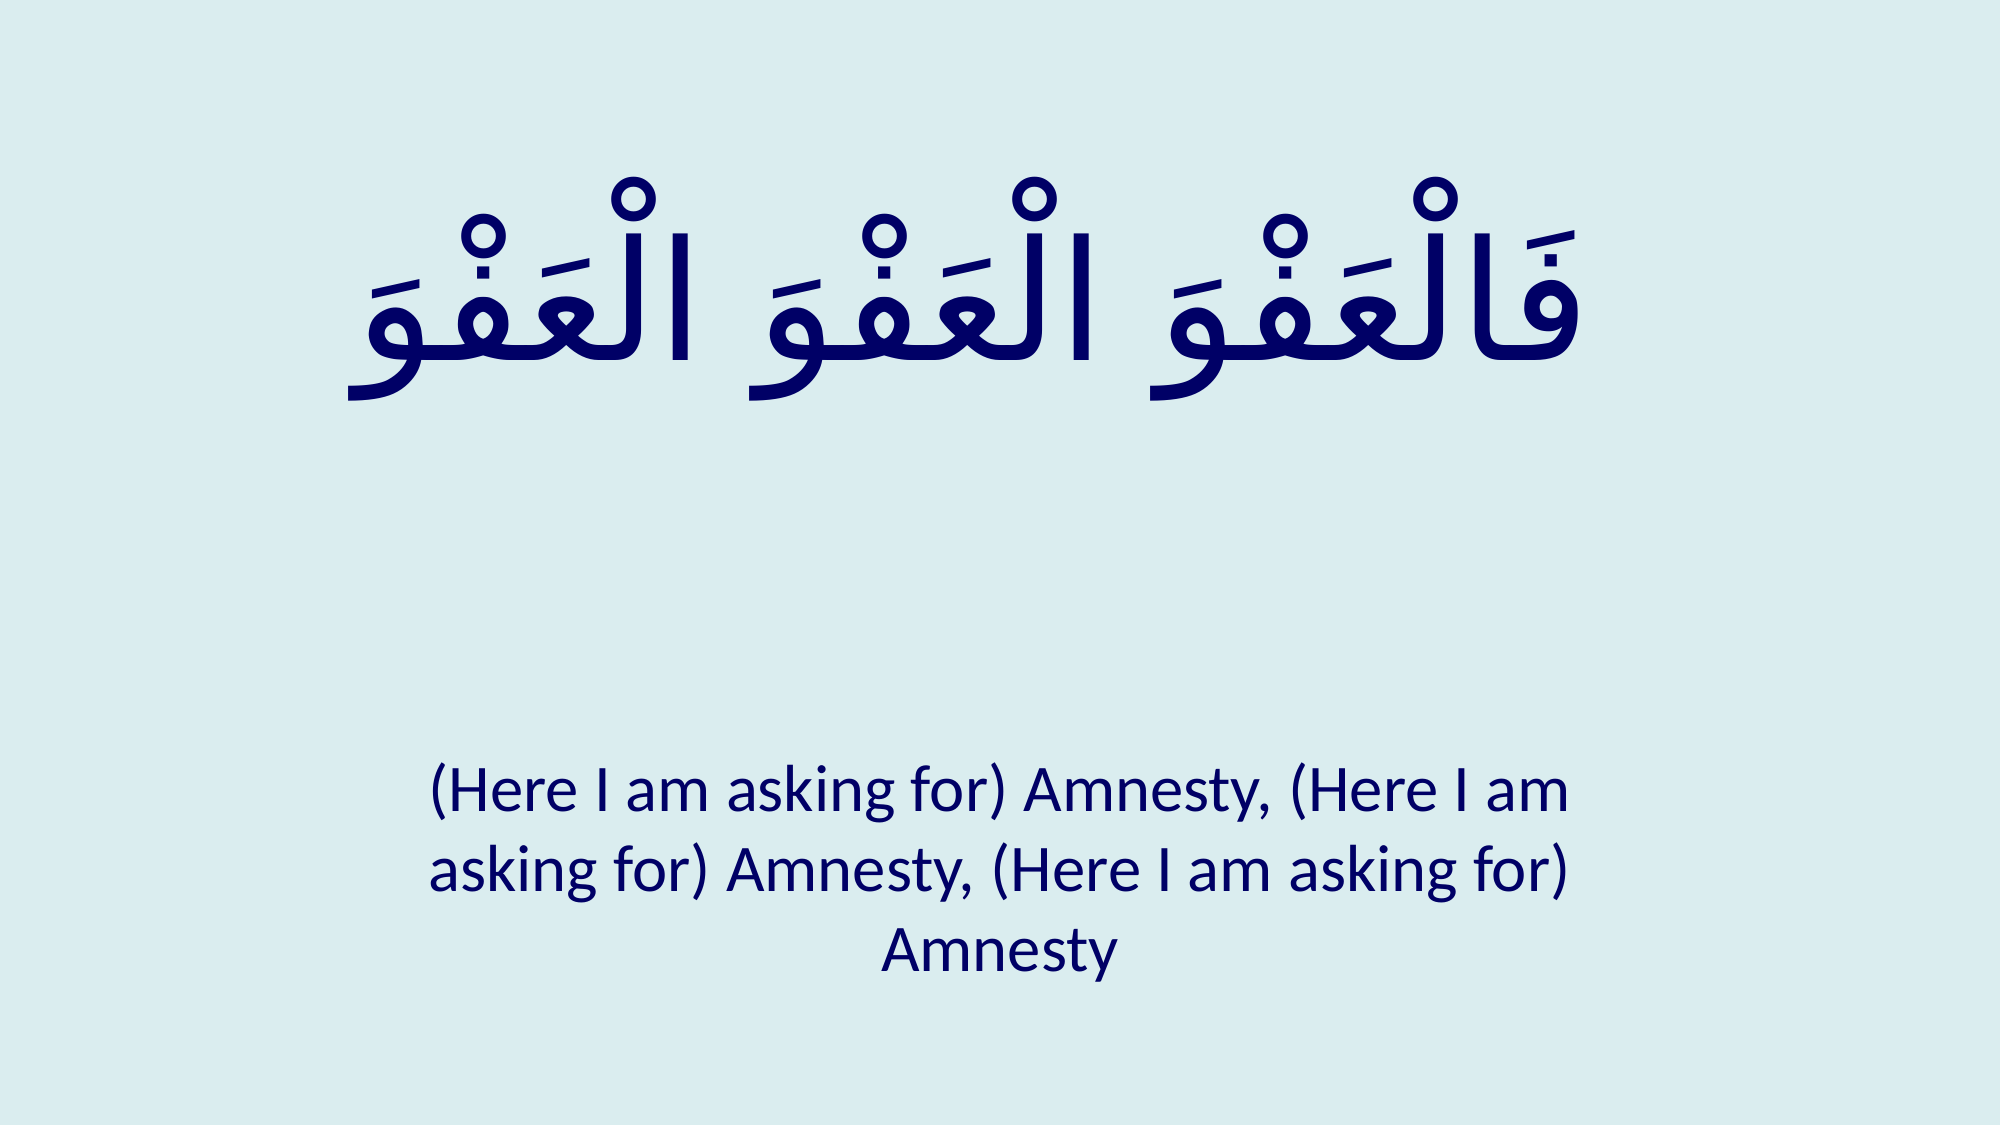

# فَالْعَفْوَ الْعَفْوَ الْعَفْوَ
(Here I am asking for) Amnesty, (Here I am asking for) Amnesty, (Here I am asking for) Amnesty